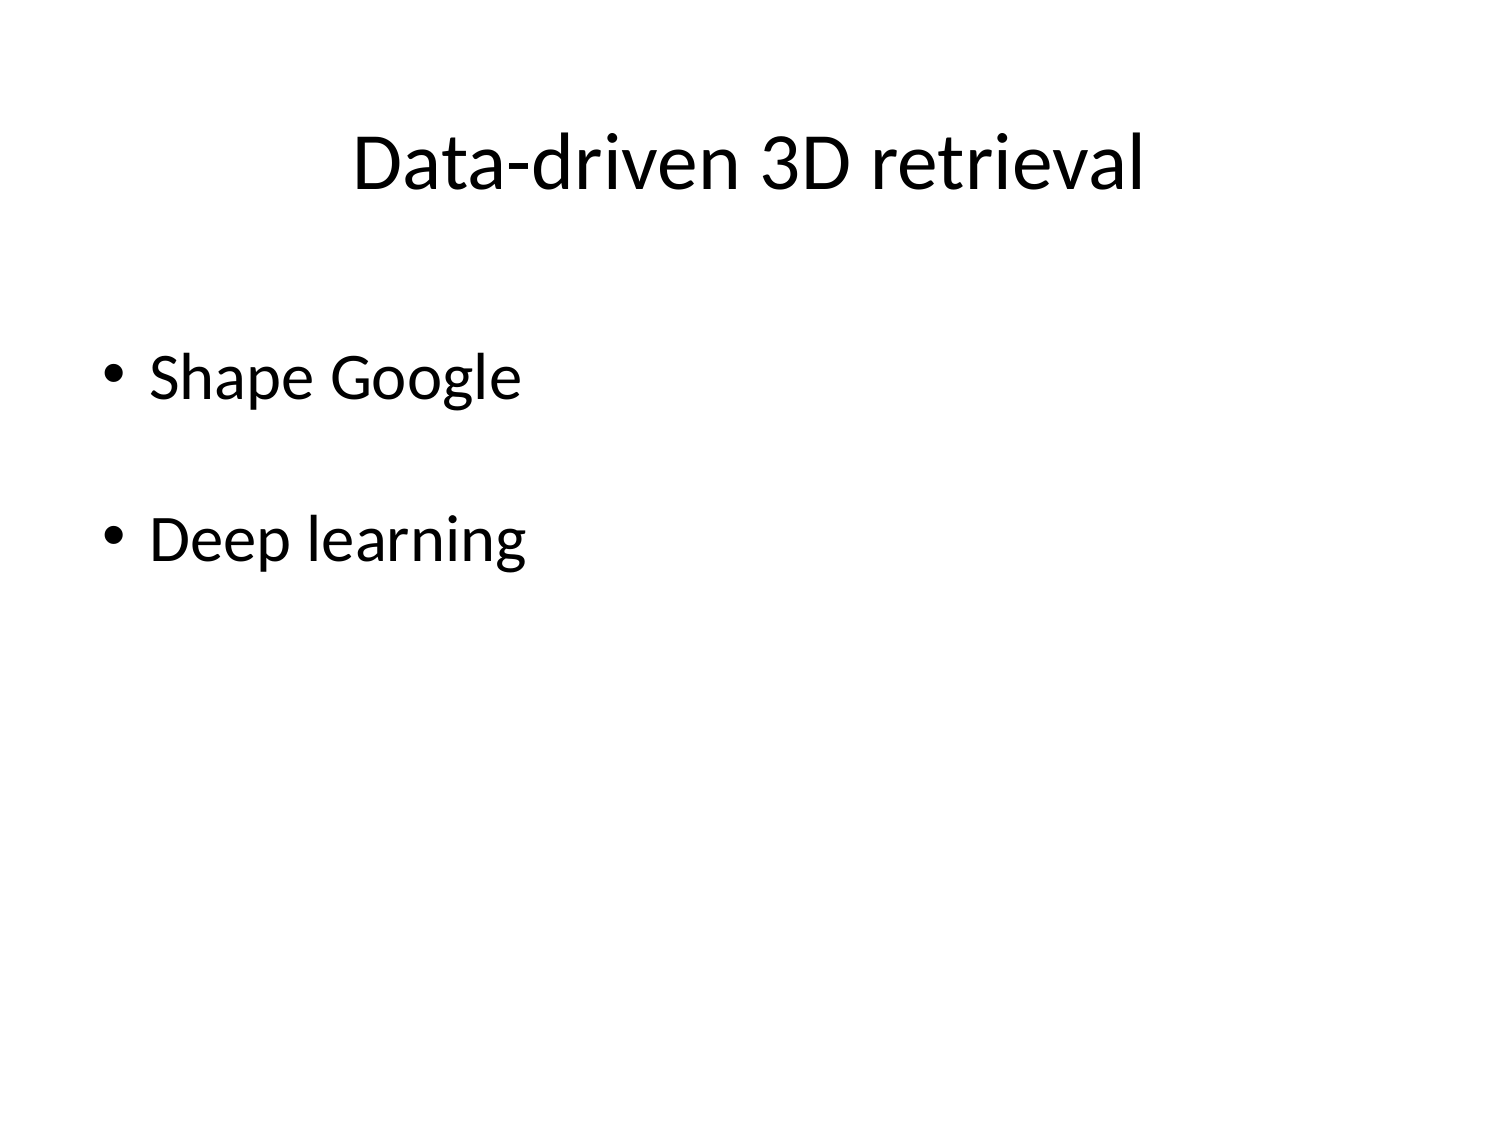

# Data-driven 3D retrieval
Shape Google
Deep learning